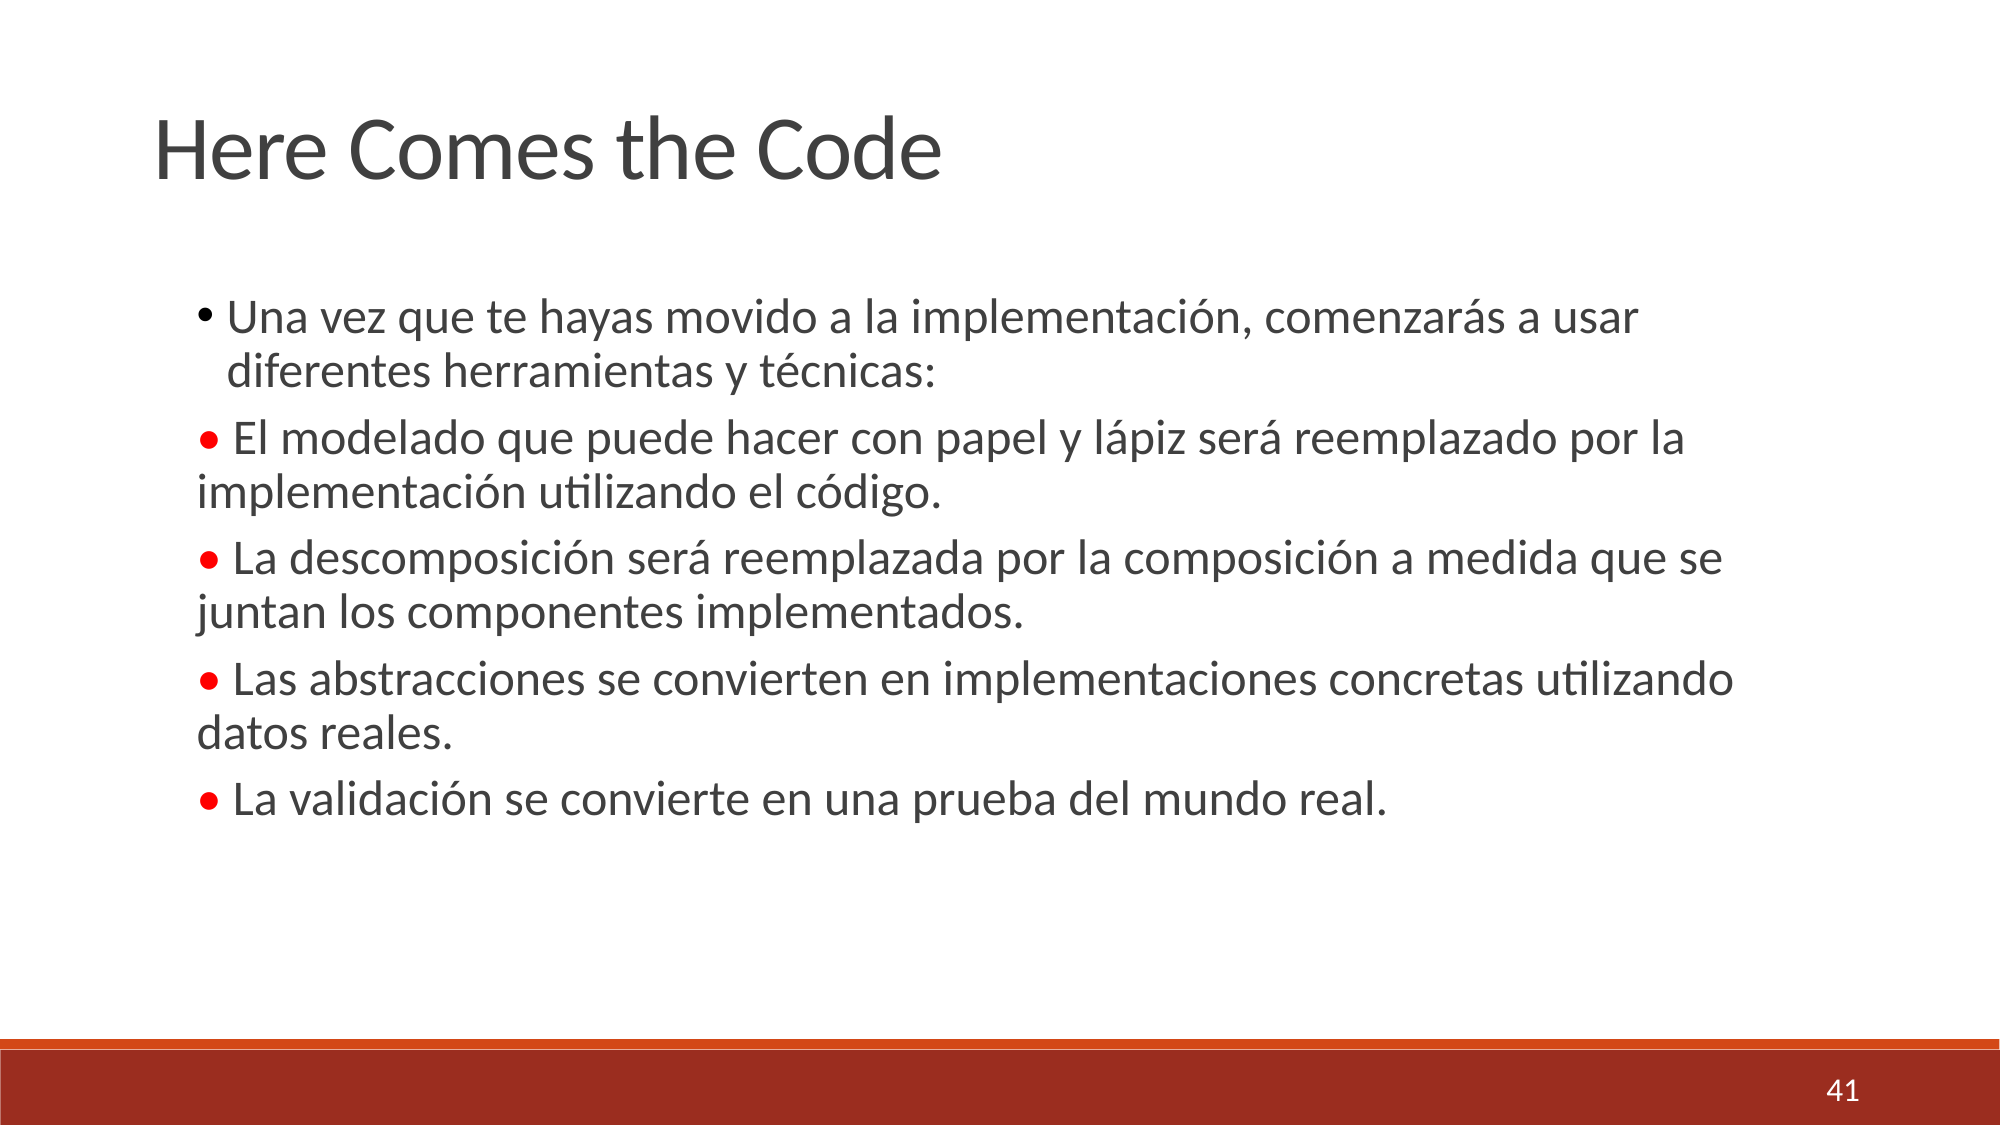

Here Comes the Code
Una vez que te hayas movido a la implementación, comenzarás a usar diferentes herramientas y técnicas:
• El modelado que puede hacer con papel y lápiz será reemplazado por la implementación utilizando el código.
• La descomposición será reemplazada por la composición a medida que se juntan los componentes implementados.
• Las abstracciones se convierten en implementaciones concretas utilizando datos reales.
• La validación se convierte en una prueba del mundo real.
41